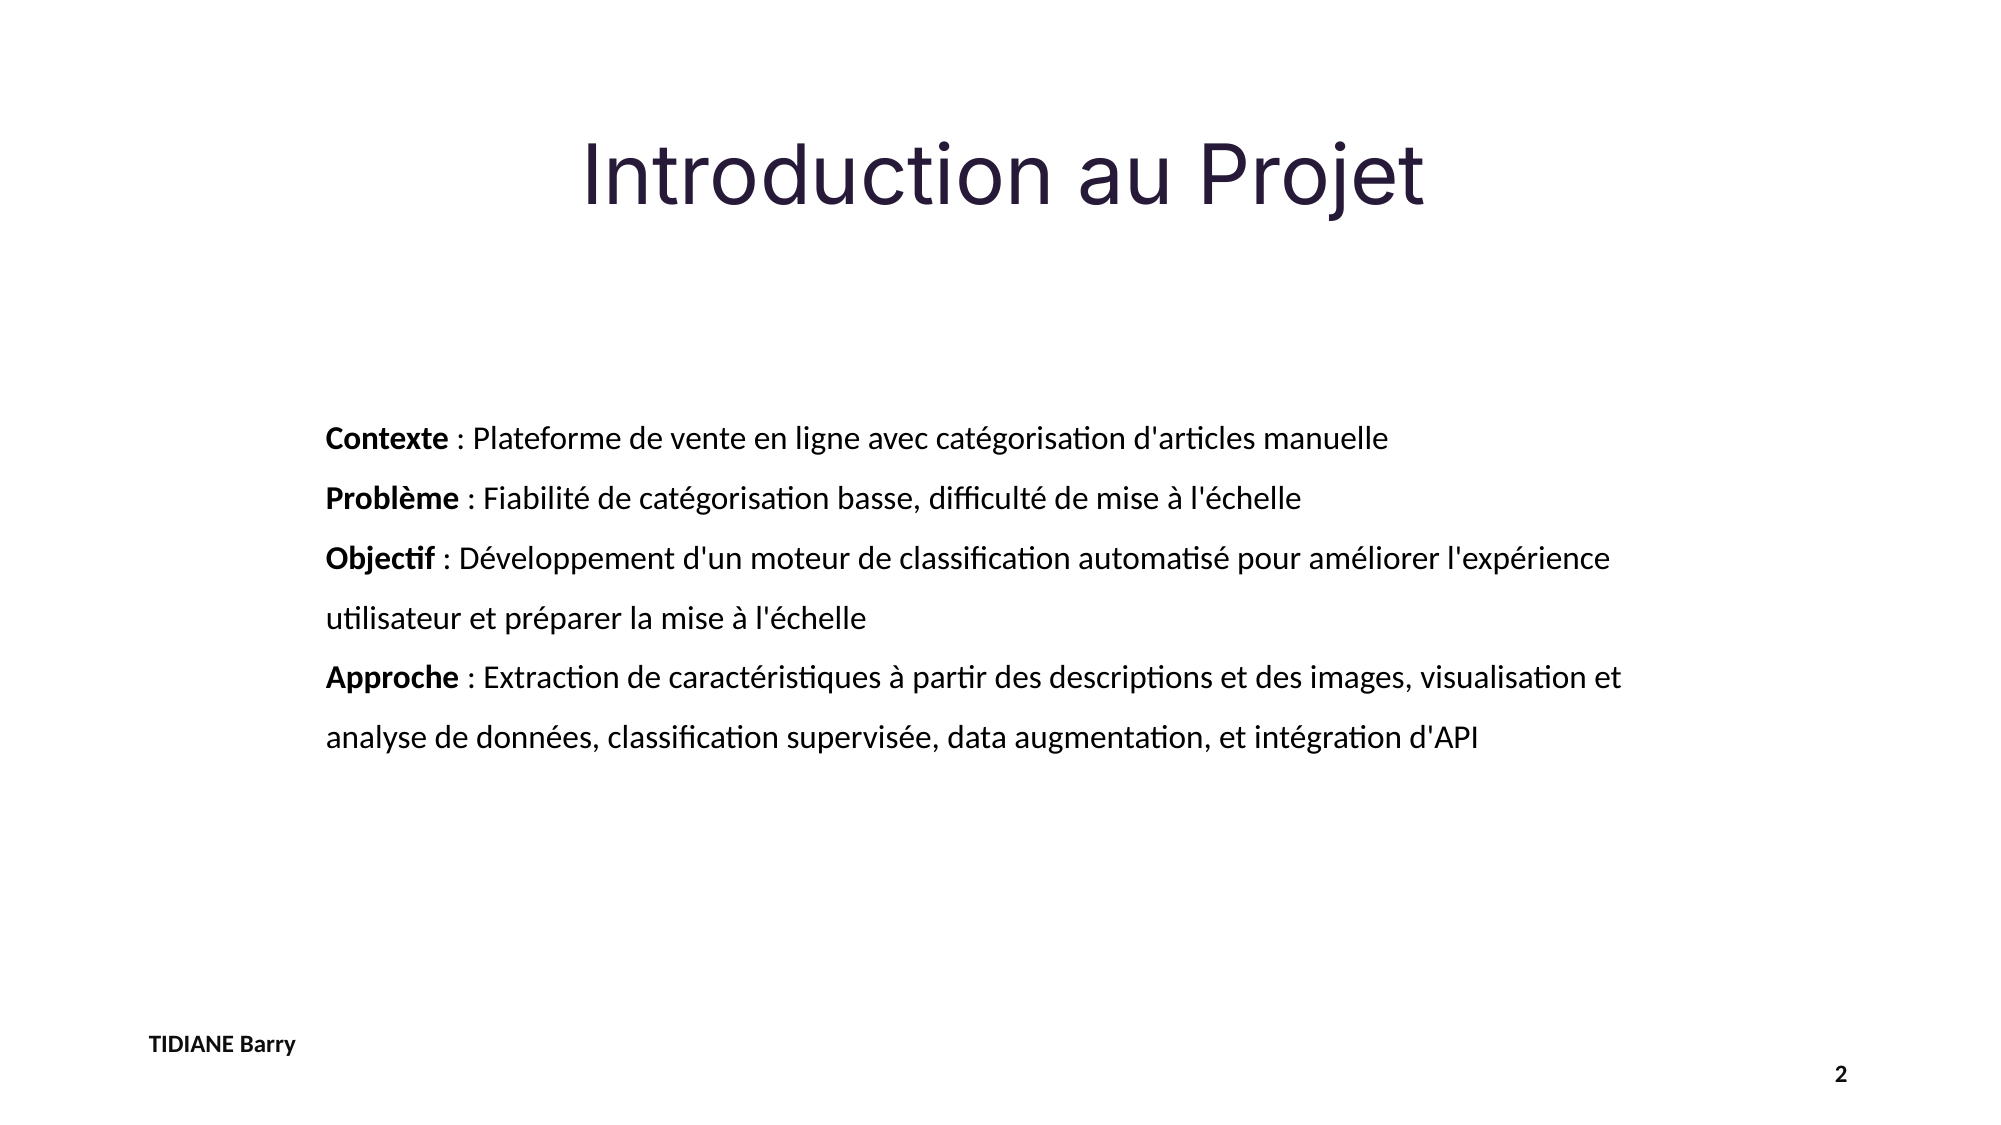

Introduction au Projet
Contexte : Plateforme de vente en ligne avec catégorisation d'articles manuelle
Problème : Fiabilité de catégorisation basse, difficulté de mise à l'échelle
Objectif : Développement d'un moteur de classification automatisé pour améliorer l'expérience utilisateur et préparer la mise à l'échelle
Approche : Extraction de caractéristiques à partir des descriptions et des images, visualisation et analyse de données, classification supervisée, data augmentation, et intégration d'API
TIDIANE Barry
2